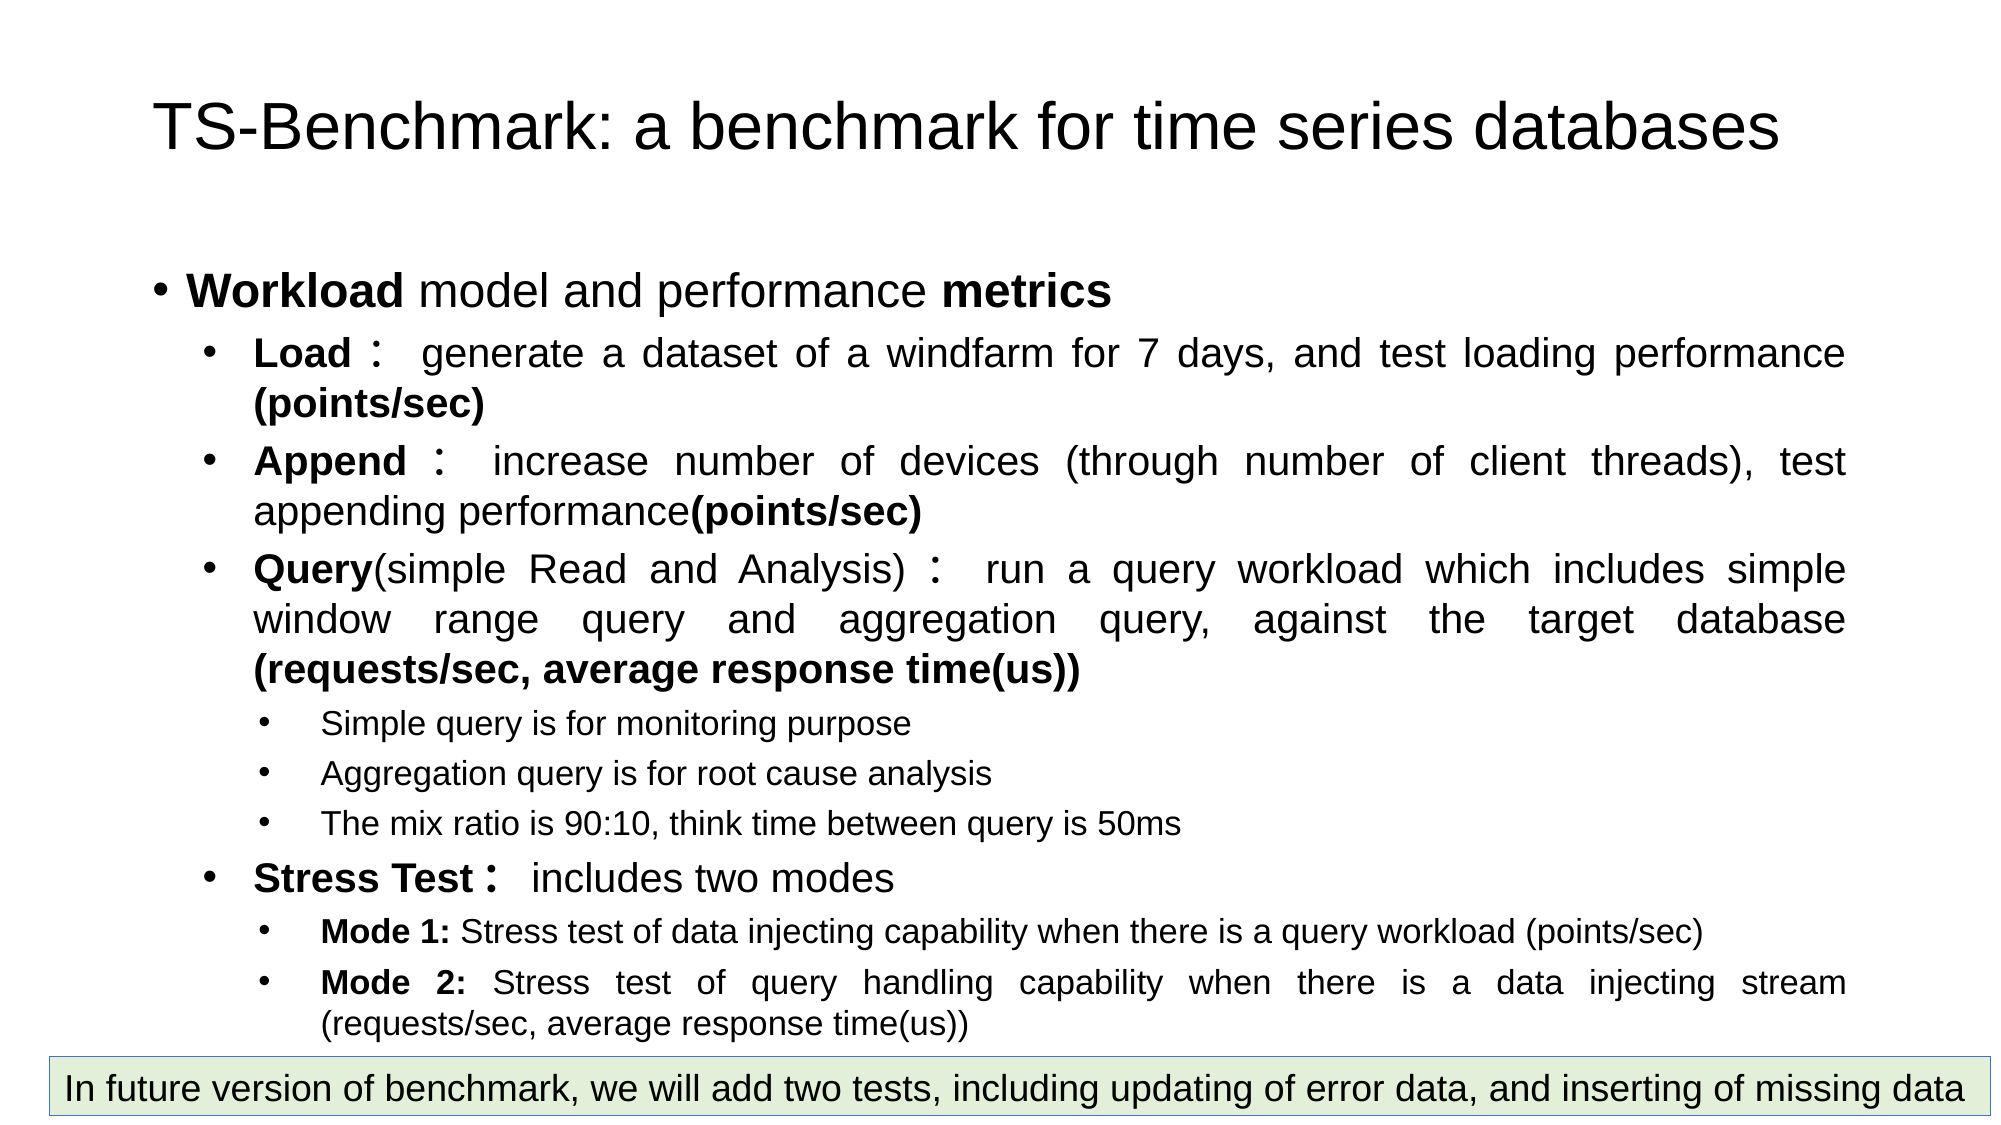

# TS-Benchmark: a benchmark for time series databases
Workload model and performance metrics
Load：generate a dataset of a windfarm for 7 days, and test loading performance (points/sec)
Append：increase number of devices (through number of client threads), test appending performance(points/sec)
Query(simple Read and Analysis)：run a query workload which includes simple window range query and aggregation query, against the target database (requests/sec, average response time(us))
Simple query is for monitoring purpose
Aggregation query is for root cause analysis
The mix ratio is 90:10, think time between query is 50ms
Stress Test：includes two modes
Mode 1: Stress test of data injecting capability when there is a query workload (points/sec)
Mode 2: Stress test of query handling capability when there is a data injecting stream (requests/sec, average response time(us))

In future version of benchmark, we will add two tests, including updating of error data, and inserting of missing data